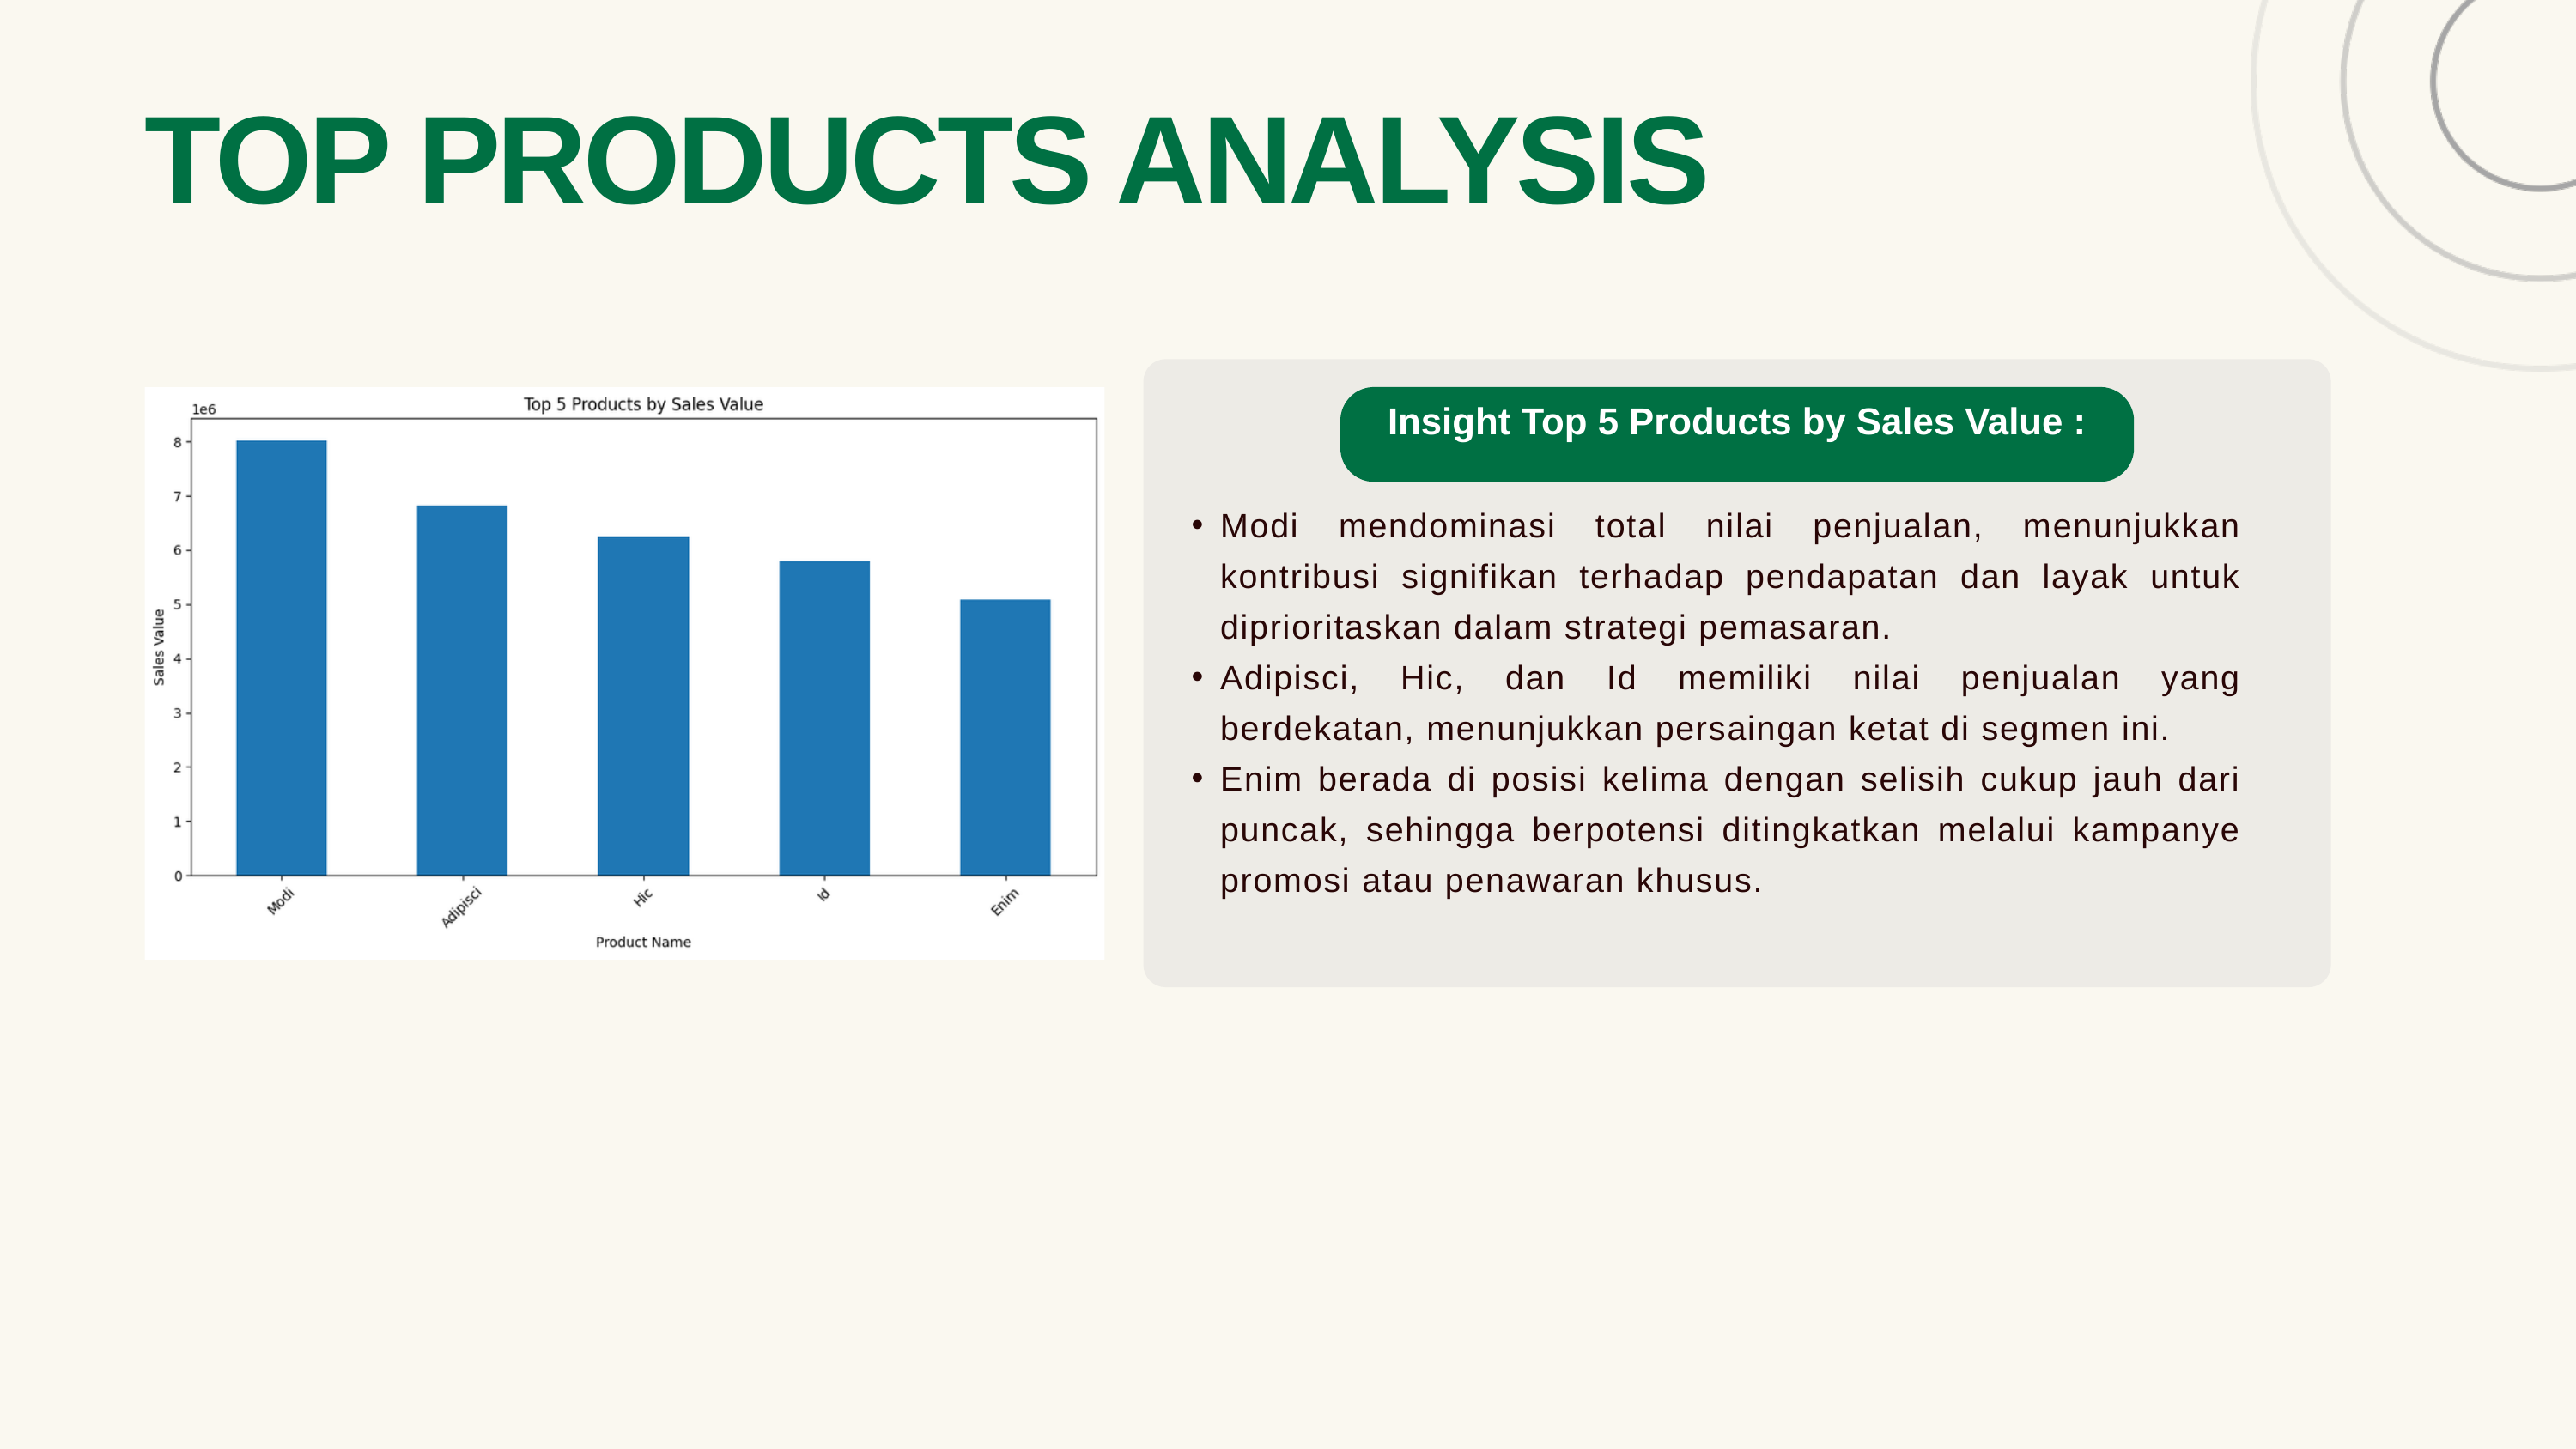

TOP PRODUCTS ANALYSIS

Insight Top 5 Products by Sales Value :

Modi mendominasi total nilai penjualan, menunjukkan kontribusi signifikan terhadap pendapatan dan layak untuk diprioritaskan dalam strategi pemasaran.
Adipisci, Hic, dan Id memiliki nilai penjualan yang berdekatan, menunjukkan persaingan ketat di segmen ini.
Enim berada di posisi kelima dengan selisih cukup jauh dari puncak, sehingga berpotensi ditingkatkan melalui kampanye promosi atau penawaran khusus.